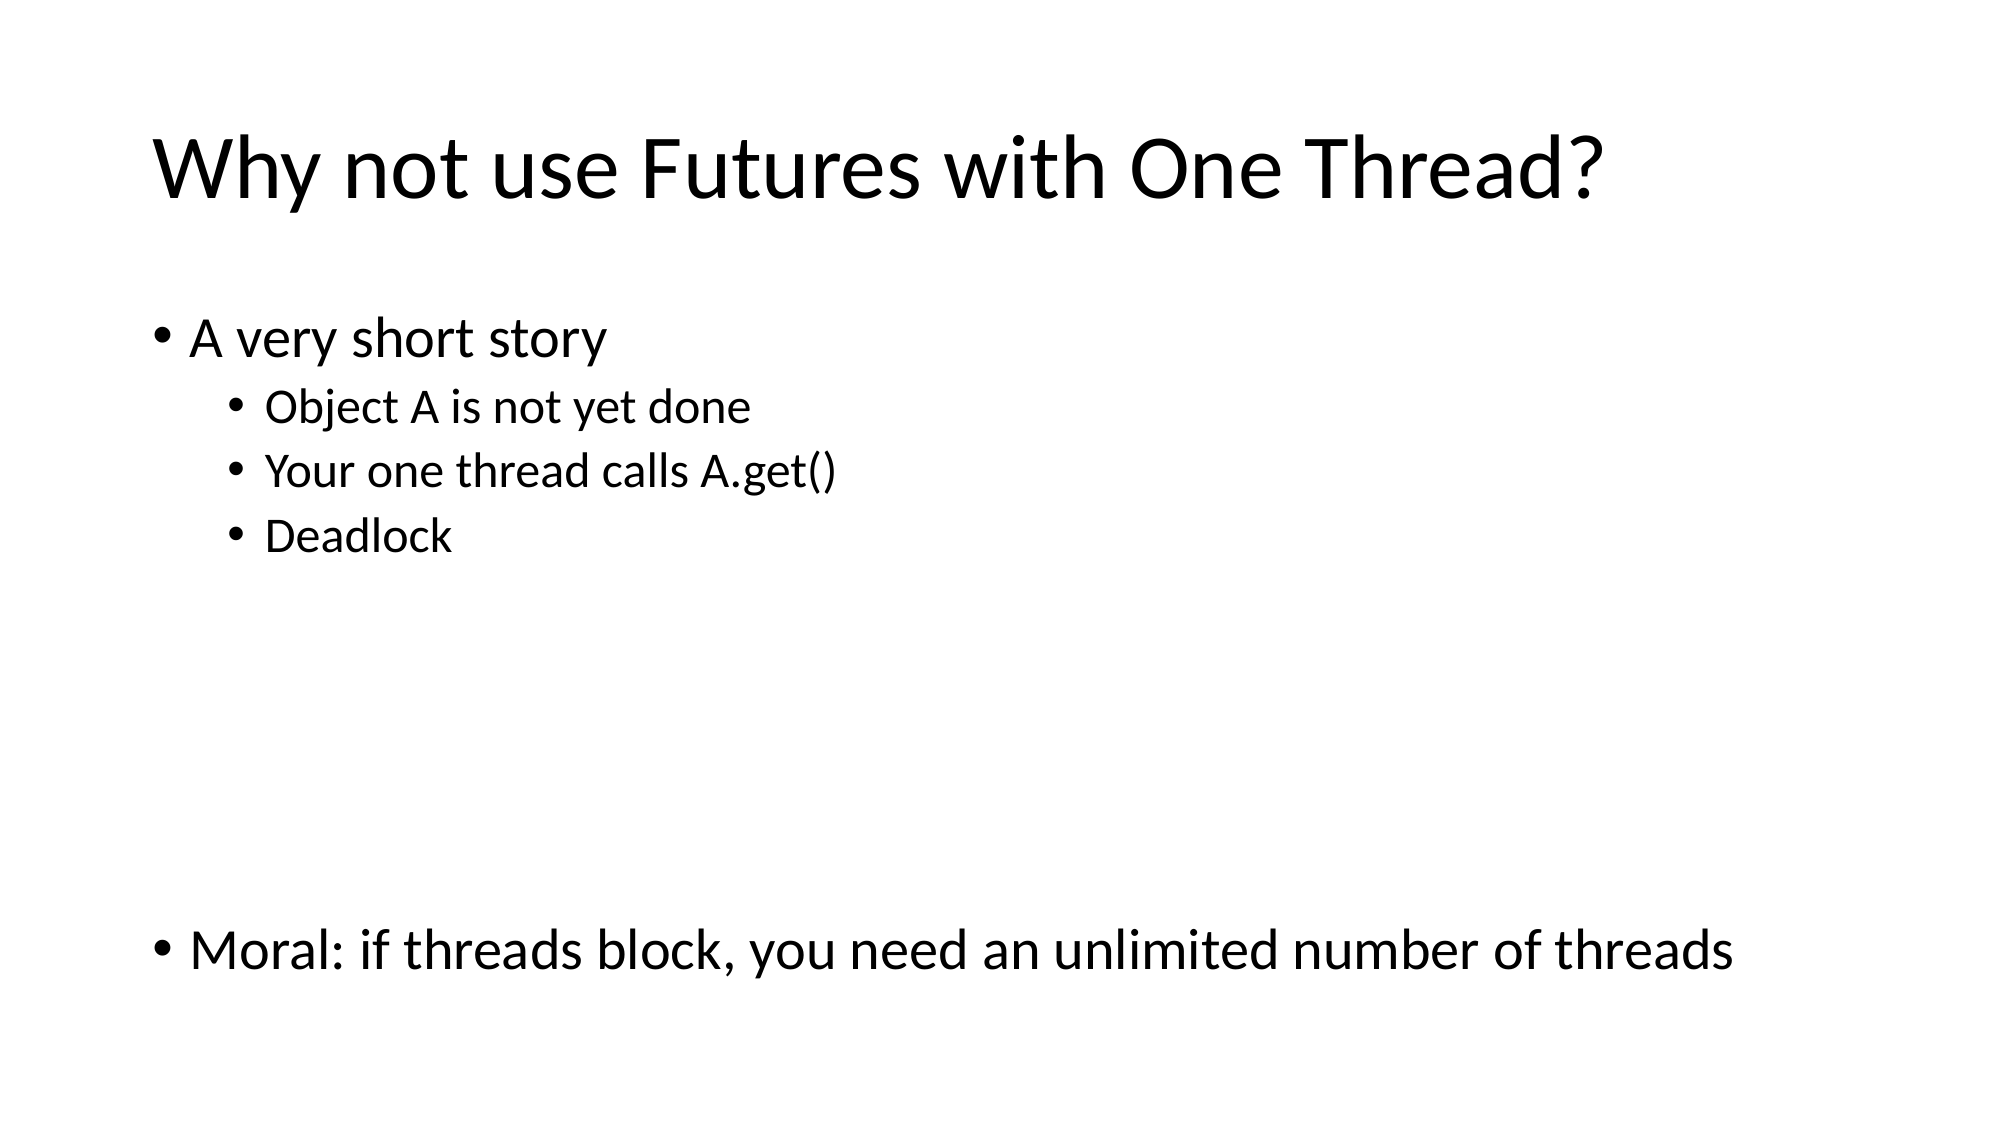

# Why not use Futures with One Thread?
A very short story
Object A is not yet done
Your one thread calls A.get()
Deadlock

Moral: if threads block, you need an unlimited number of threads